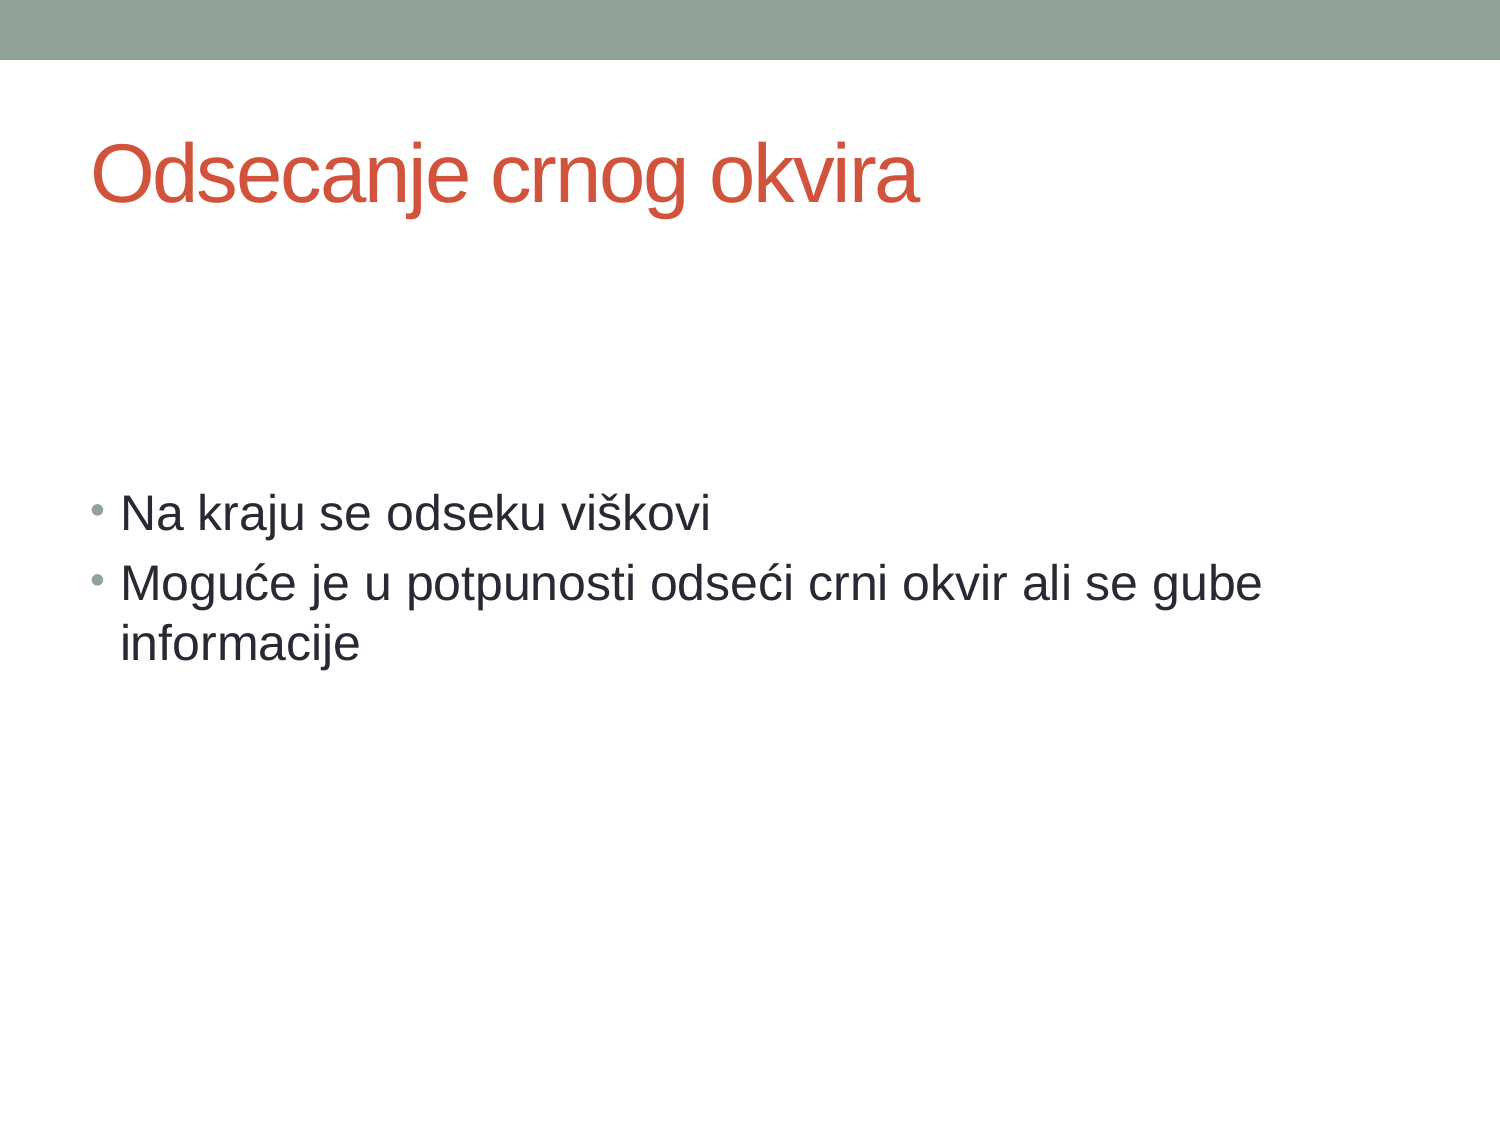

# Odsecanje crnog okvira

Na kraju se odseku viškovi
Moguće je u potpunosti odseći crni okvir ali se gube informacije